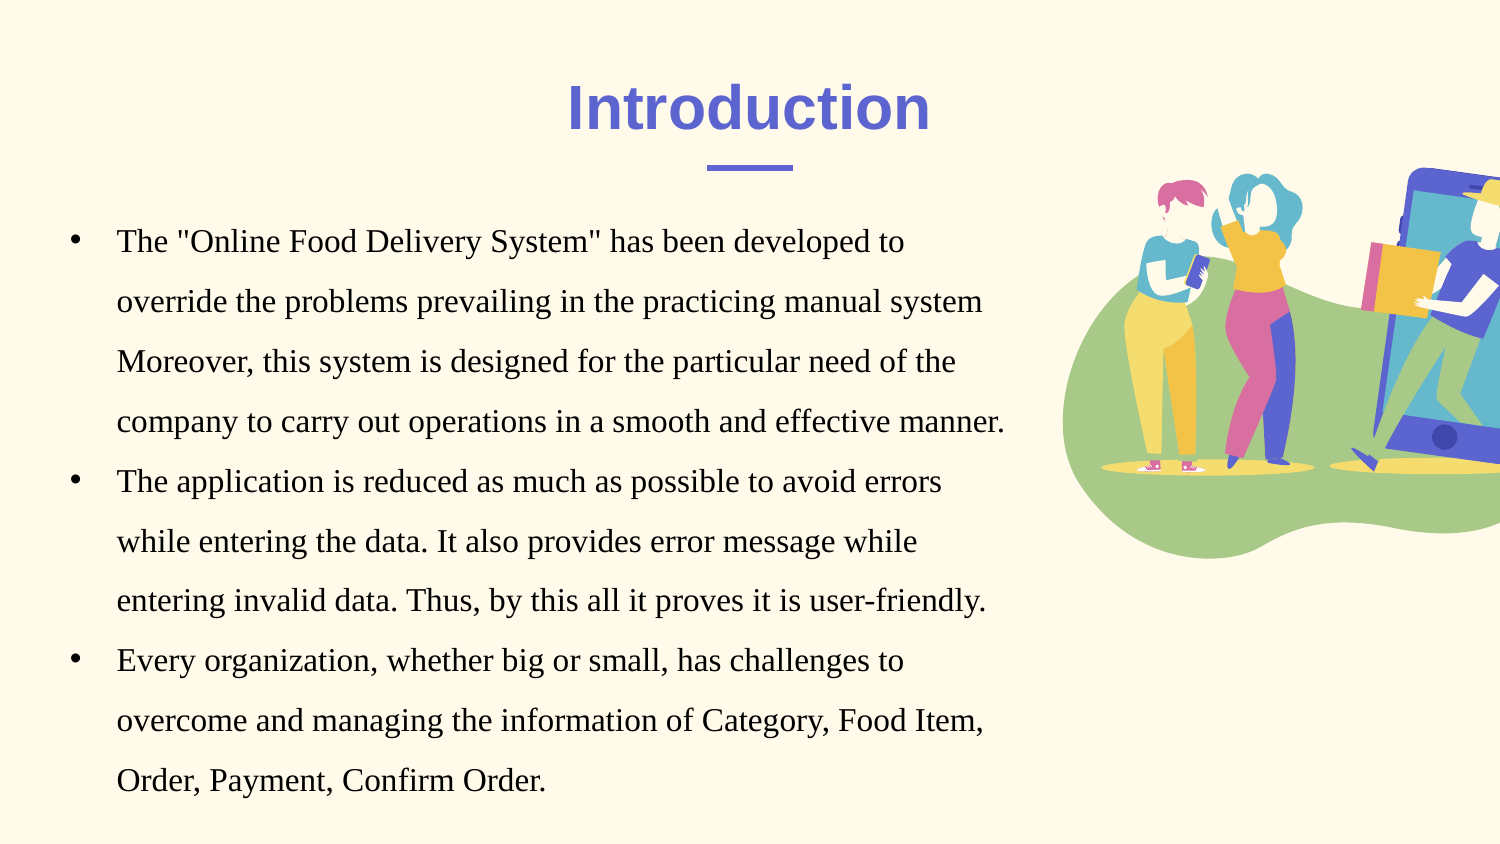

# Introduction

The "Online Food Delivery System" has been developed to override the problems prevailing in the practicing manual system Moreover, this system is designed for the particular need of the company to carry out operations in a smooth and effective manner.
The application is reduced as much as possible to avoid errors while entering the data. It also provides error message while entering invalid data. Thus, by this all it proves it is user-friendly.
Every organization, whether big or small, has challenges to overcome and managing the information of Category, Food Item, Order, Payment, Confirm Order.